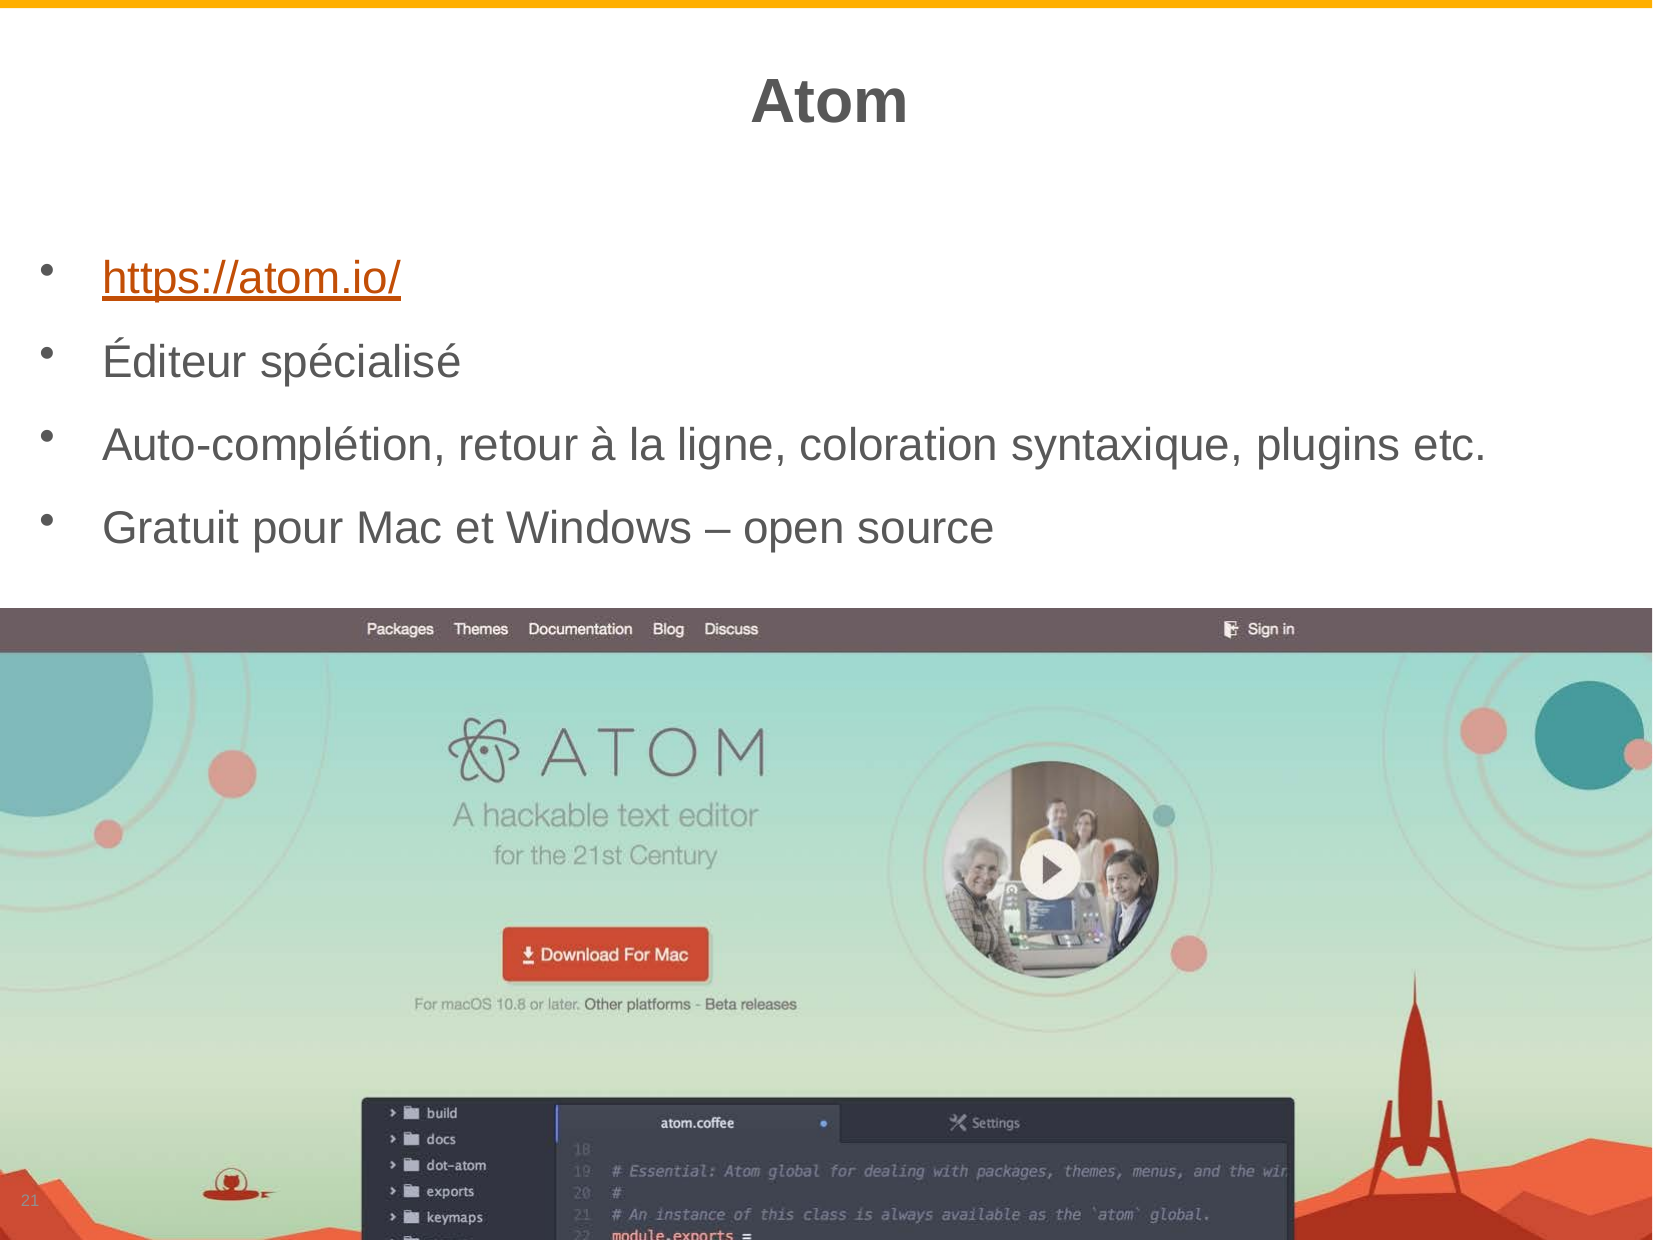

# Atom
https://atom.io/
Éditeur spécialisé
Auto-complétion, retour à la ligne, coloration syntaxique, plugins etc.
Gratuit pour Mac et Windows – open source

21